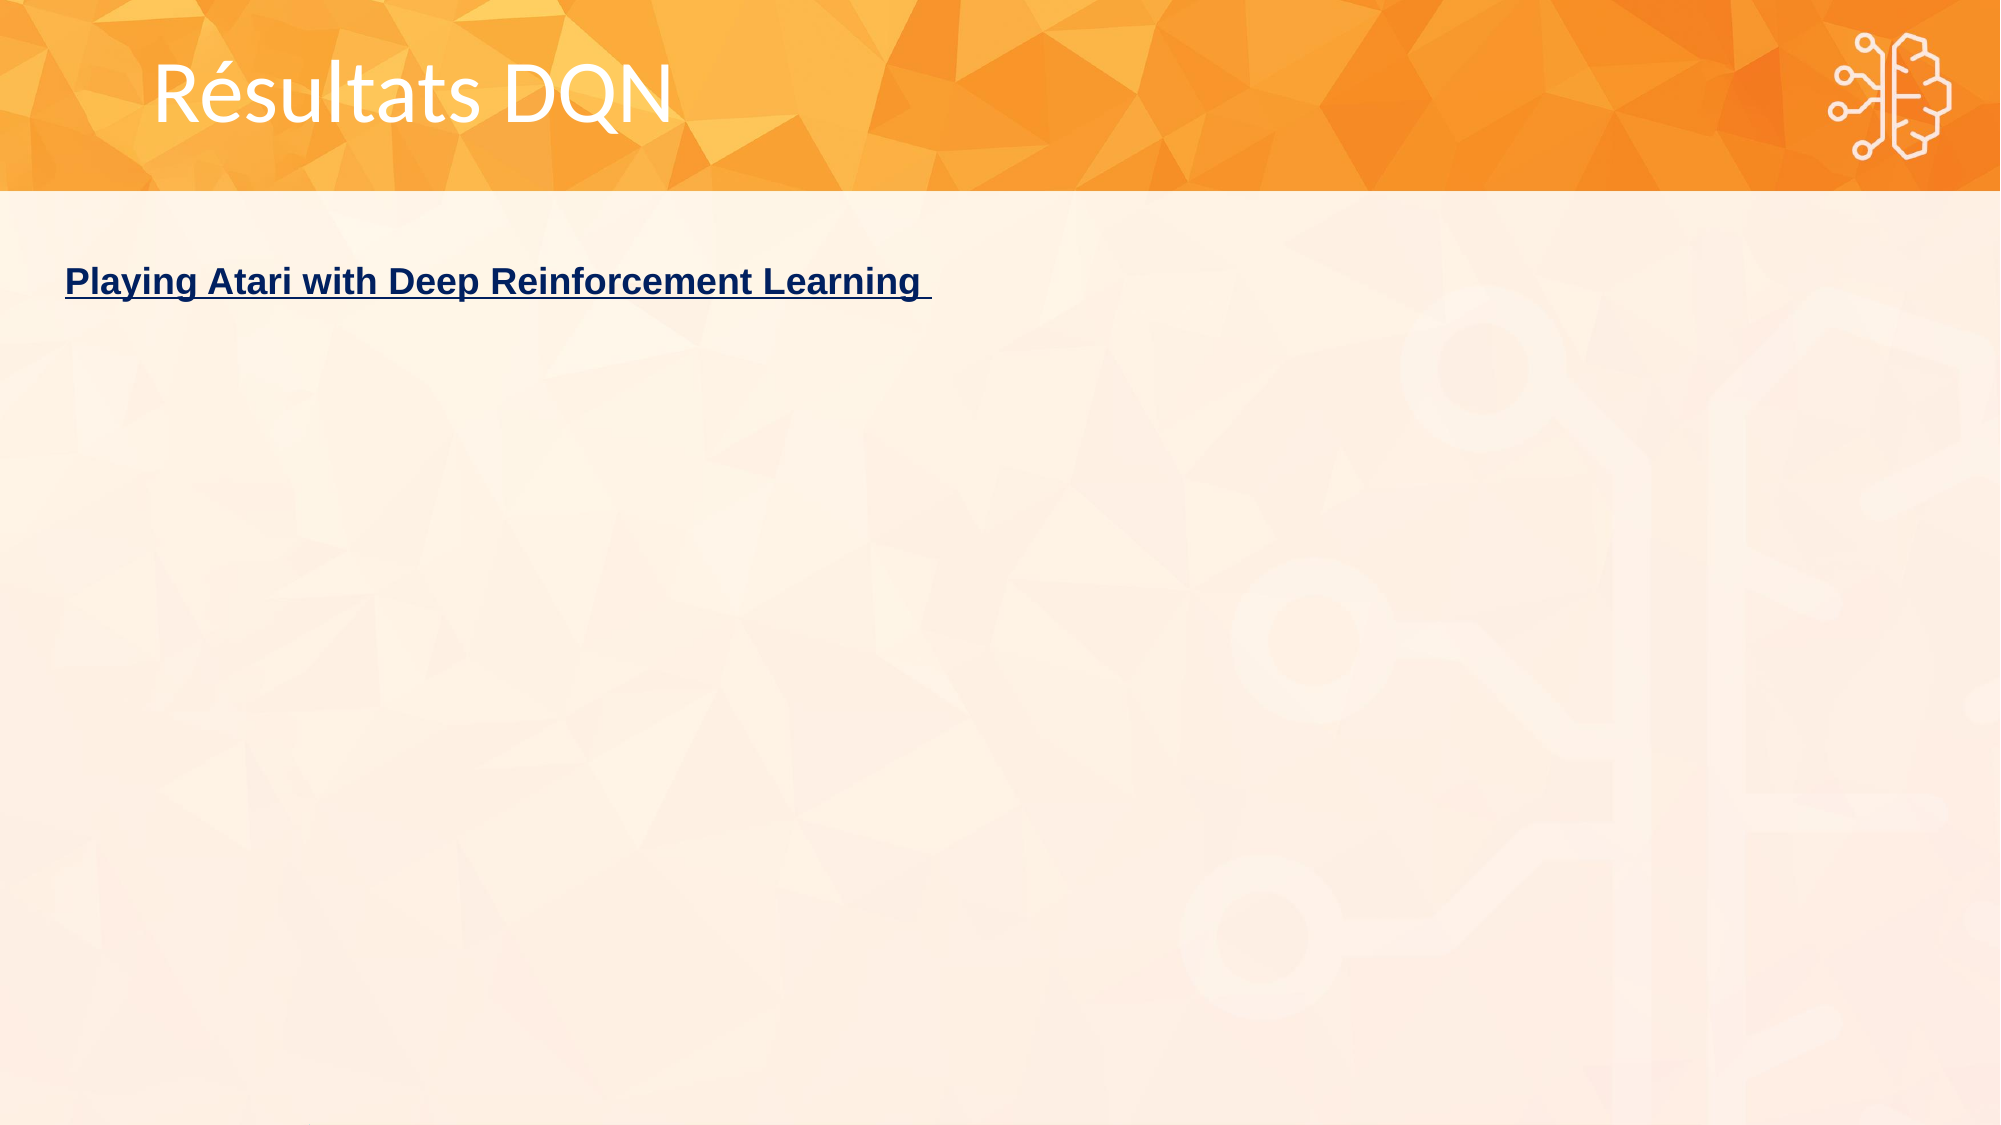

Résultats DQN
Playing Atari with Deep Reinforcement Learning
#